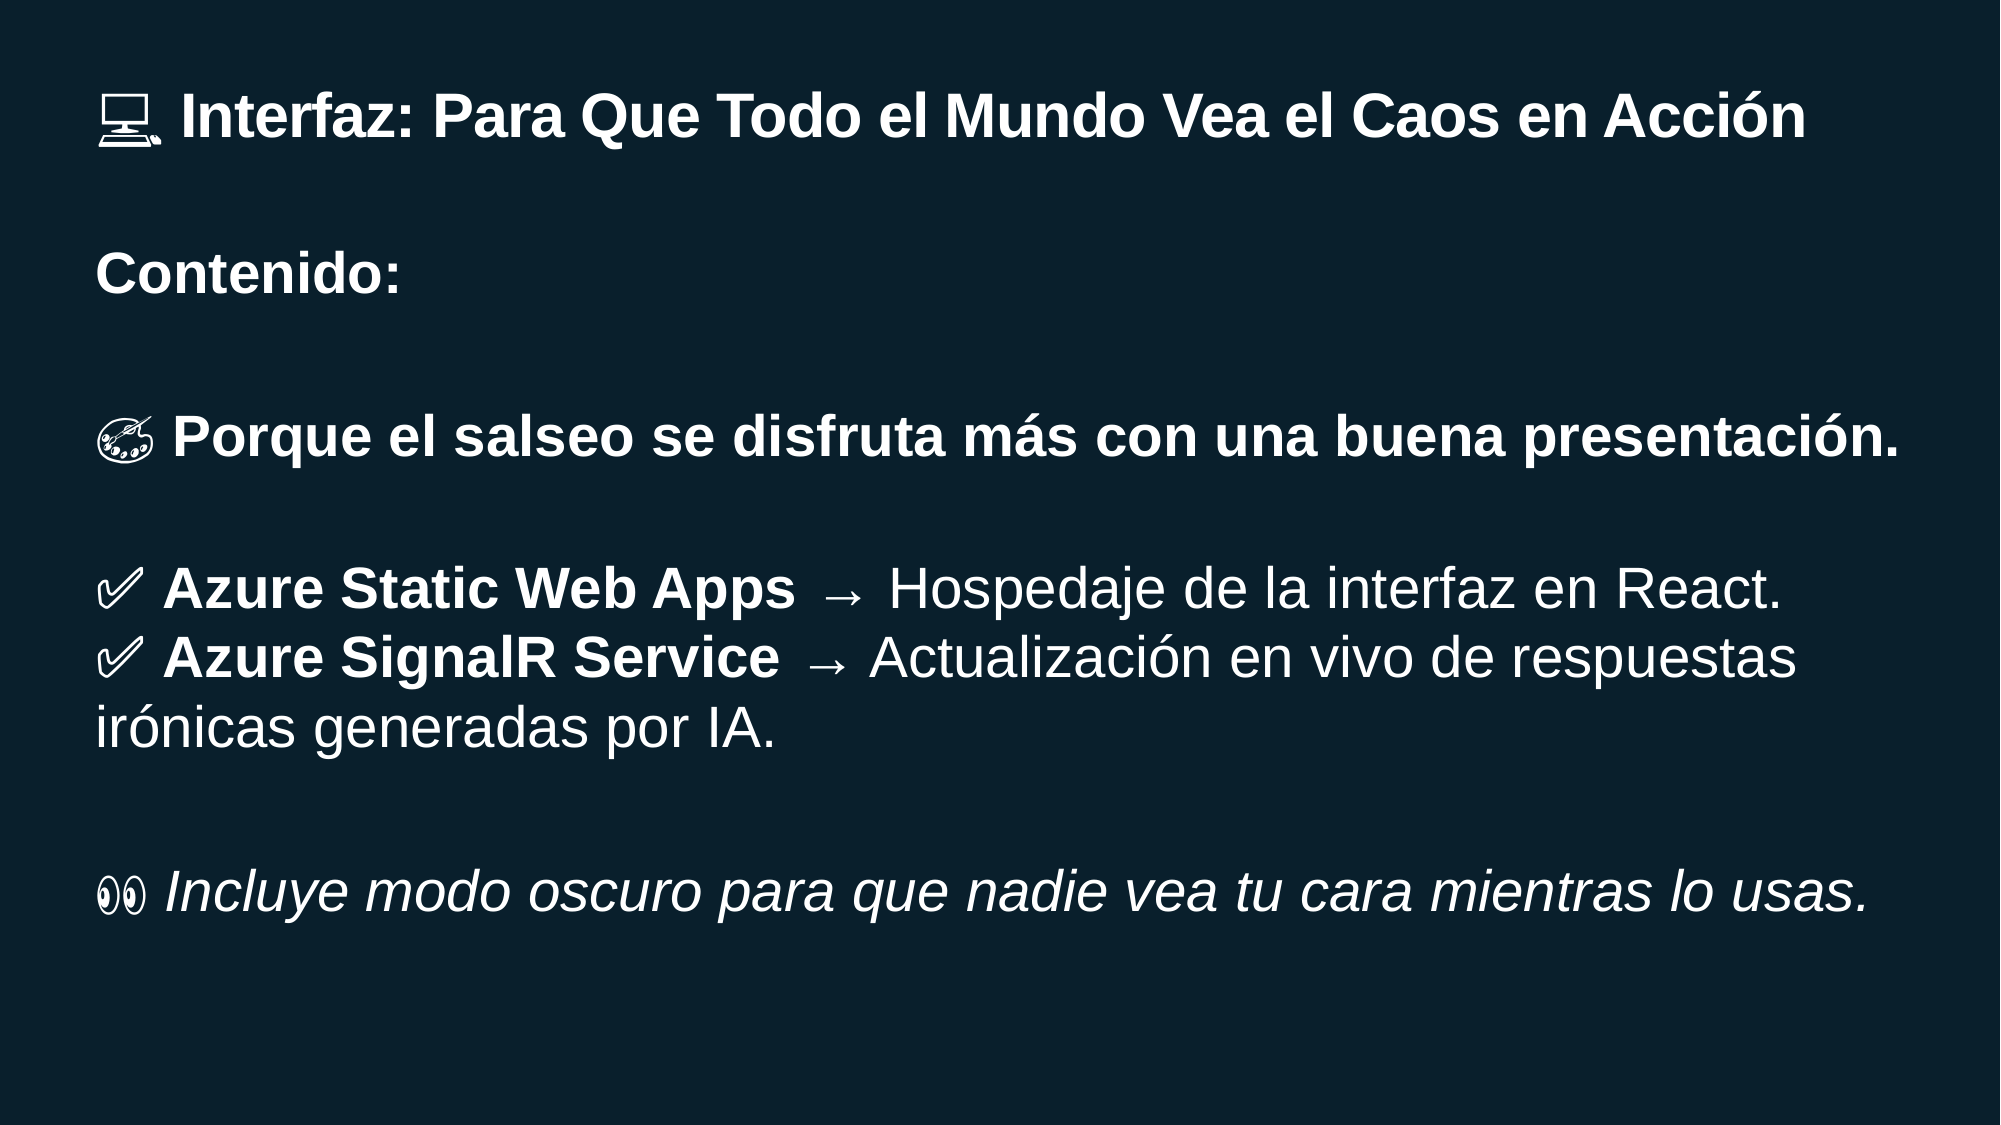

# 💻 Interfaz: Para Que Todo el Mundo Vea el Caos en Acción
Contenido:

🎨 Porque el salseo se disfruta más con una buena presentación.
✅ Azure Static Web Apps → Hospedaje de la interfaz en React.
✅ Azure SignalR Service → Actualización en vivo de respuestas irónicas generadas por IA.

👀 Incluye modo oscuro para que nadie vea tu cara mientras lo usas.